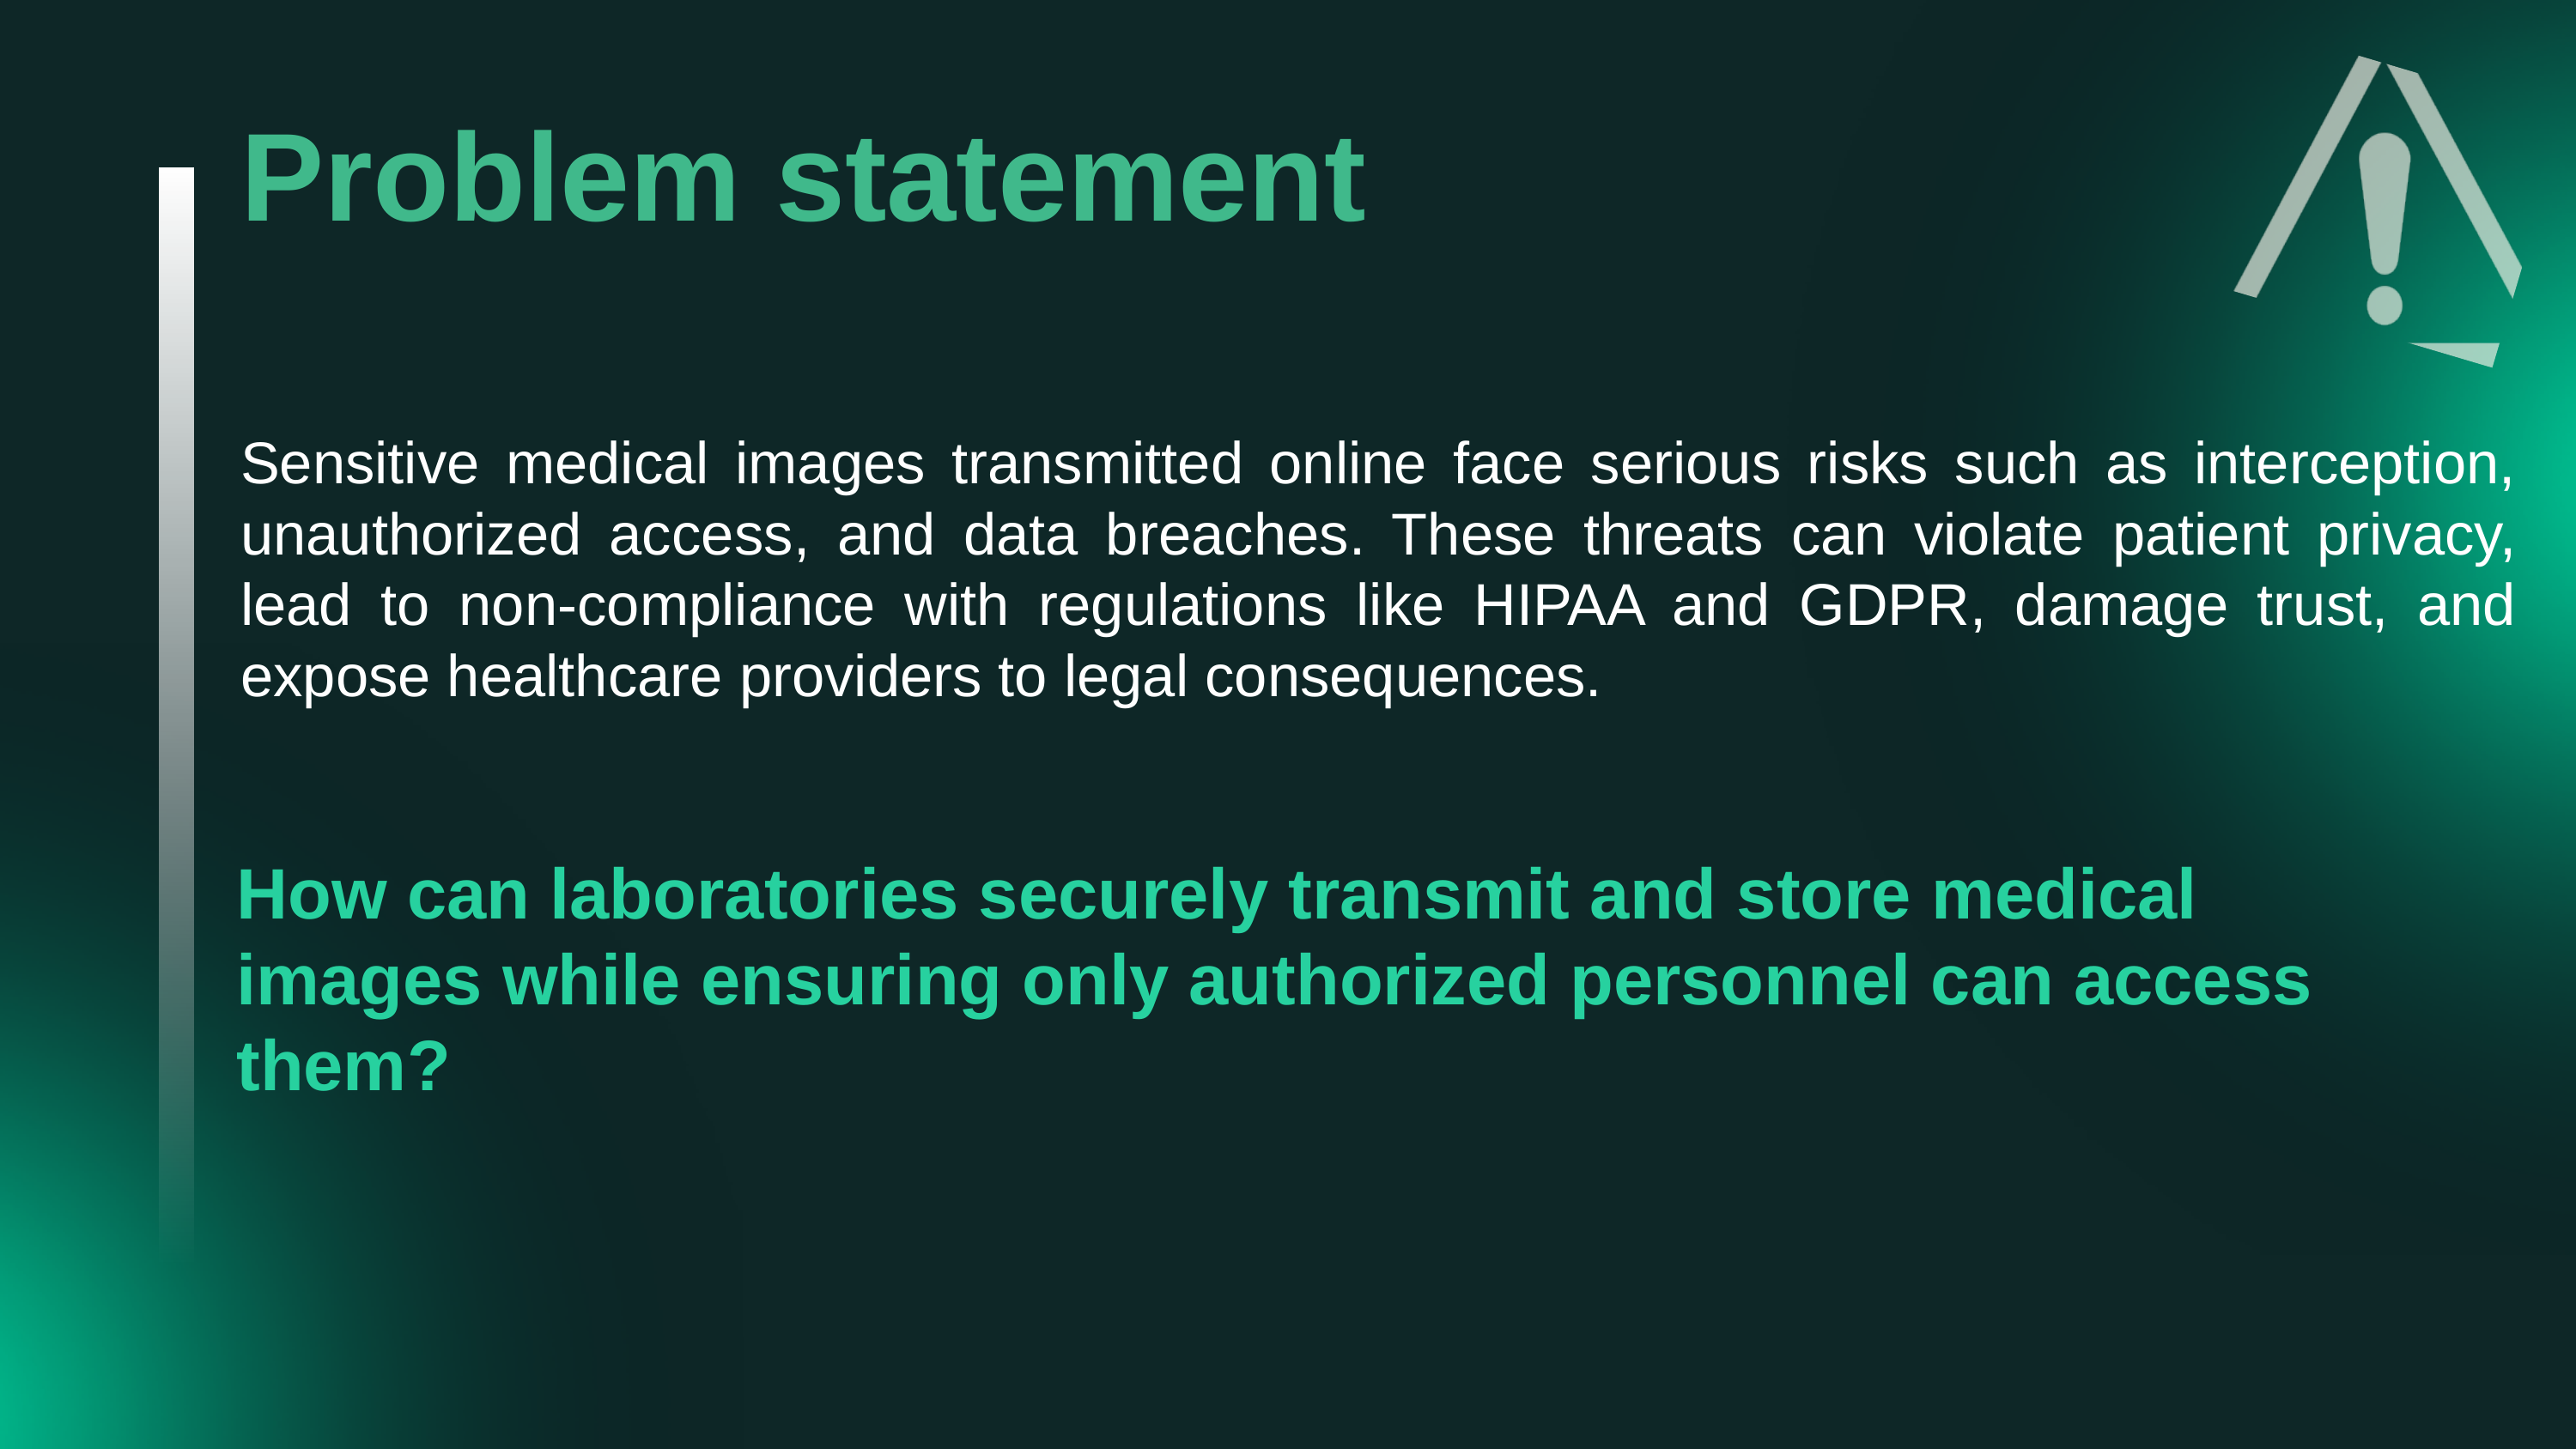

Problem statement

Sensitive medical images transmitted online face serious risks such as interception, unauthorized access, and data breaches. These threats can violate patient privacy, lead to non-compliance with regulations like HIPAA and GDPR, damage trust, and expose healthcare providers to legal consequences.

How can laboratories securely transmit and store medical images while ensuring only authorized personnel can access them?